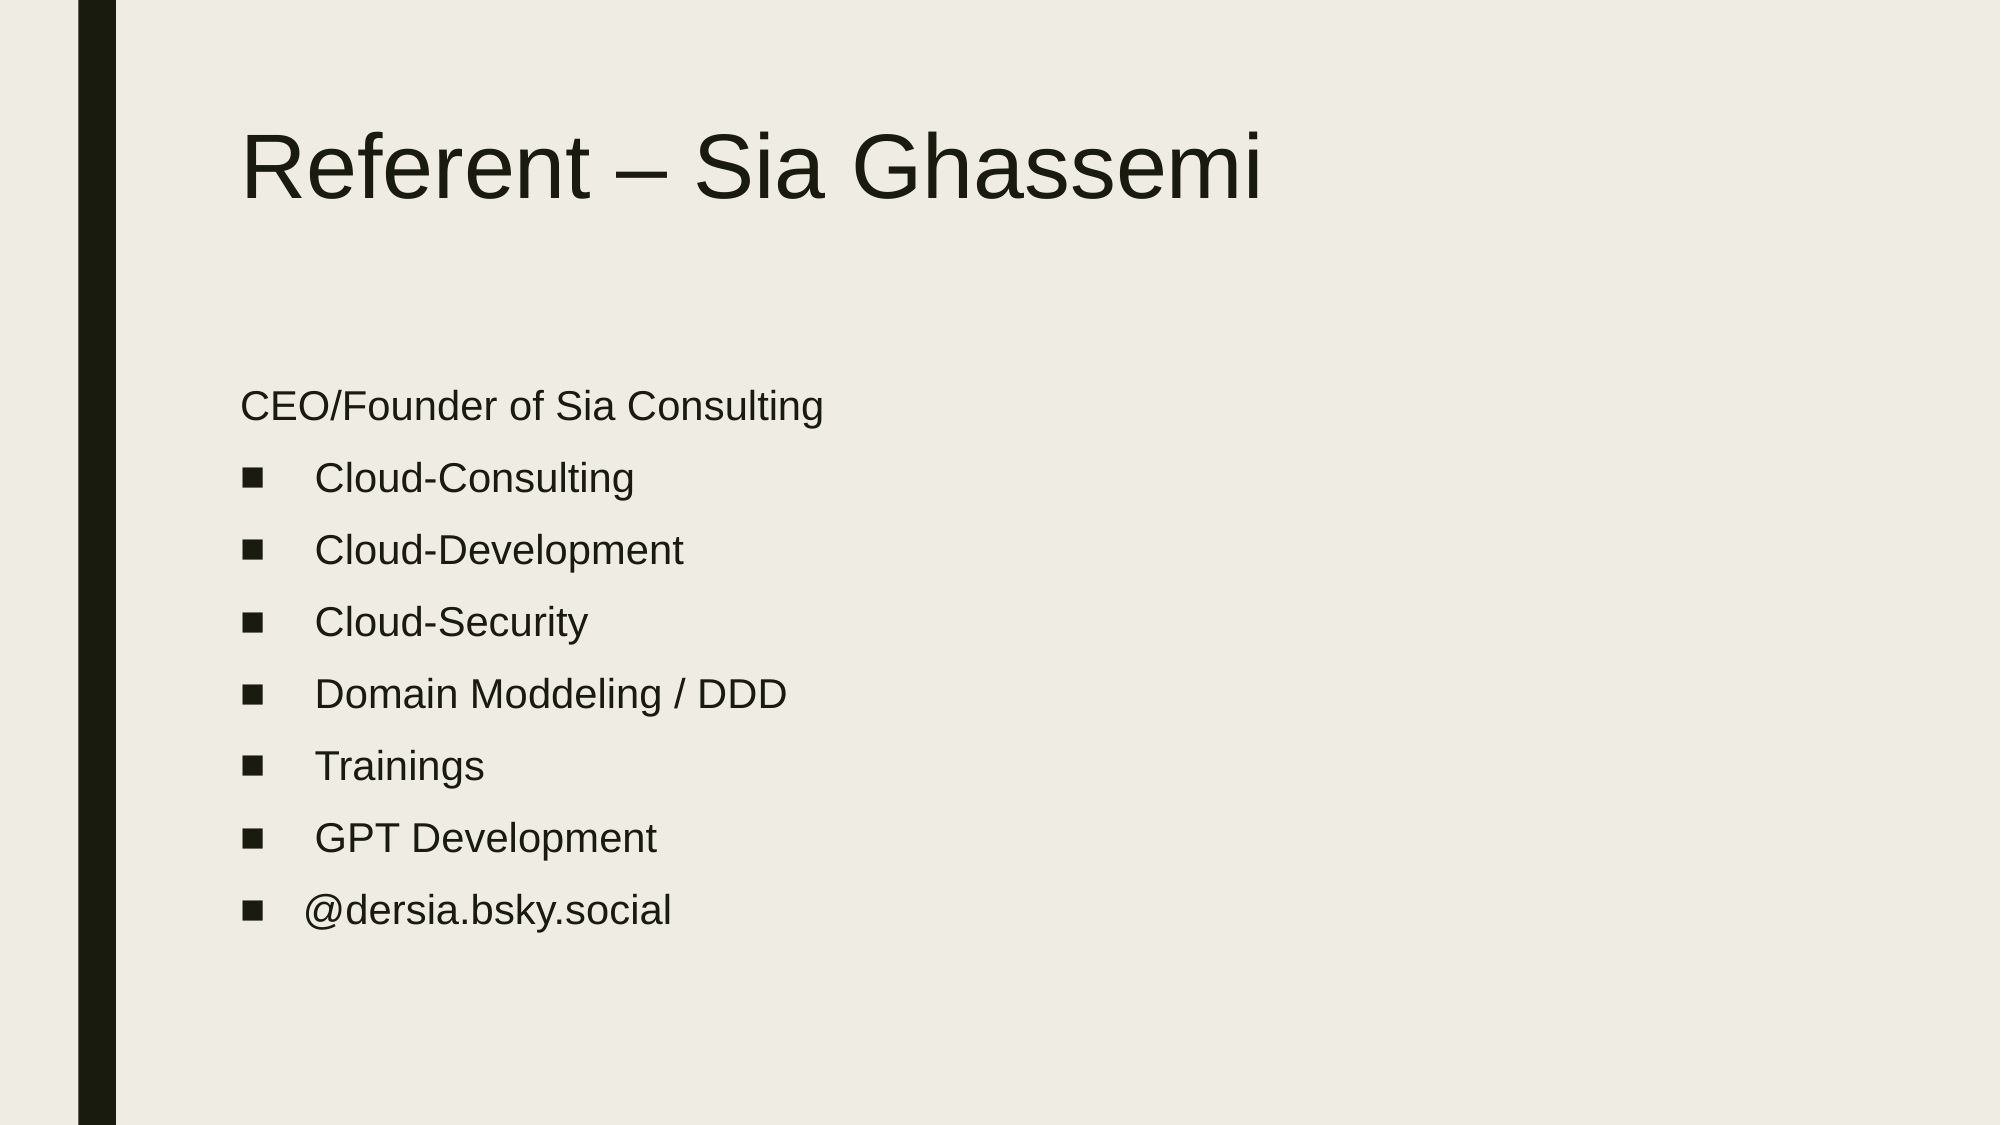

# Referent – Sia Ghassemi
CEO/Founder of Sia Consulting
 Cloud-Consulting
 Cloud-Development
 Cloud-Security
 Domain Moddeling / DDD
 Trainings
 GPT Development
@dersia.bsky.social